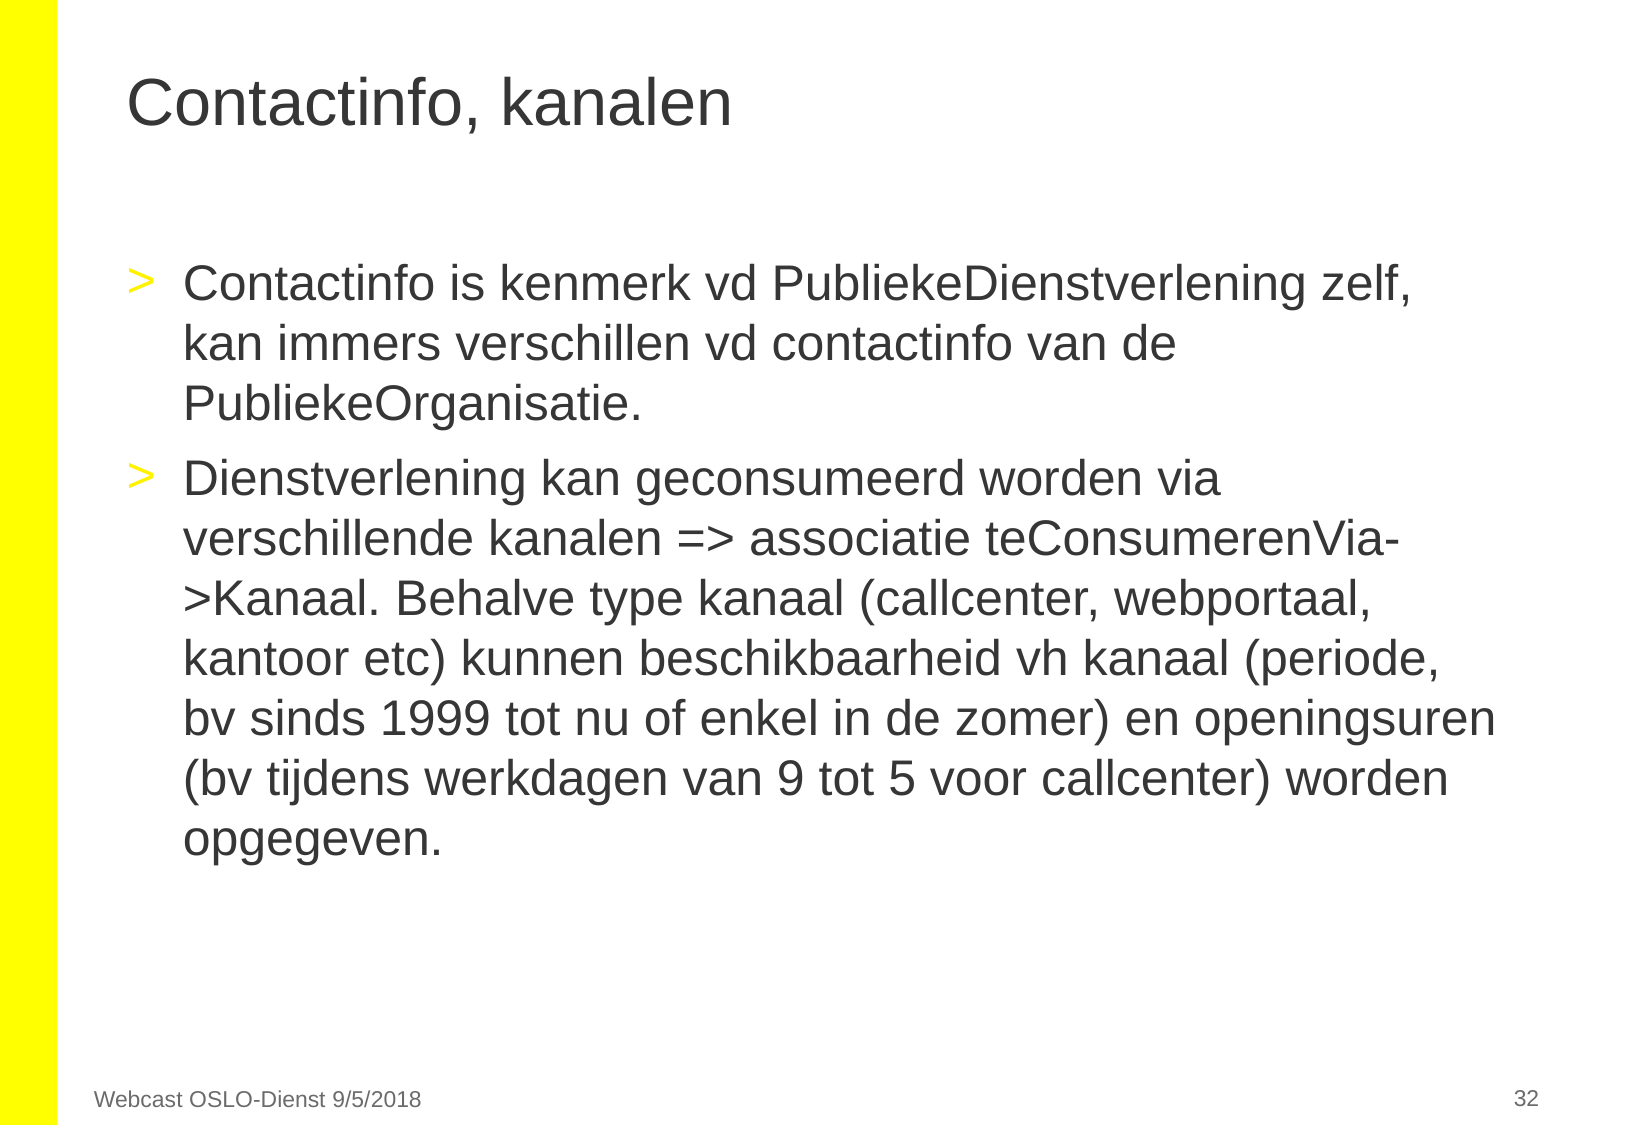

# Contactinfo, kanalen
Contactinfo is kenmerk vd PubliekeDienstverlening zelf, kan immers verschillen vd contactinfo van de PubliekeOrganisatie.
Dienstverlening kan geconsumeerd worden via verschillende kanalen => associatie teConsumerenVia->Kanaal. Behalve type kanaal (callcenter, webportaal, kantoor etc) kunnen beschikbaarheid vh kanaal (periode, bv sinds 1999 tot nu of enkel in de zomer) en openingsuren (bv tijdens werkdagen van 9 tot 5 voor callcenter) worden opgegeven.
32
Webcast OSLO-Dienst 9/5/2018